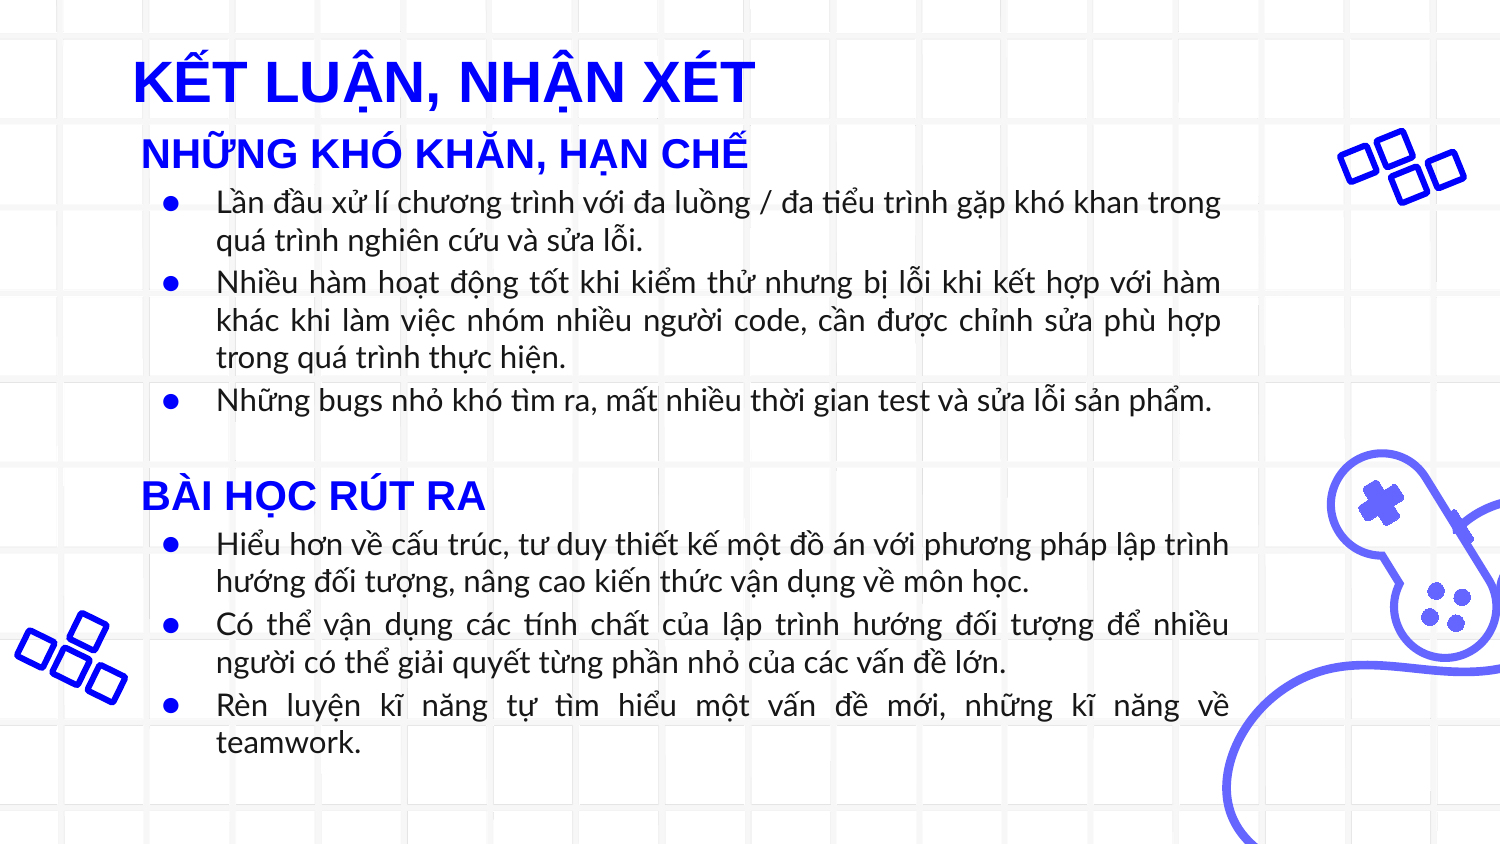

# KẾT LUẬN, NHẬN XÉT
NHỮNG KHÓ KHĂN, HẠN CHẾ
Lần đầu xử lí chương trình với đa luồng / đa tiểu trình gặp khó khan trong quá trình nghiên cứu và sửa lỗi.
Nhiều hàm hoạt động tốt khi kiểm thử nhưng bị lỗi khi kết hợp với hàm khác khi làm việc nhóm nhiều người code, cần được chỉnh sửa phù hợp trong quá trình thực hiện.
Những bugs nhỏ khó tìm ra, mất nhiều thời gian test và sửa lỗi sản phẩm.

BÀI HỌC RÚT RA
Hiểu hơn về cấu trúc, tư duy thiết kế một đồ án với phương pháp lập trình hướng đối tượng, nâng cao kiến thức vận dụng về môn học.
Có thể vận dụng các tính chất của lập trình hướng đối tượng để nhiều người có thể giải quyết từng phần nhỏ của các vấn đề lớn.
Rèn luyện kĩ năng tự tìm hiểu một vấn đề mới, những kĩ năng về teamwork.